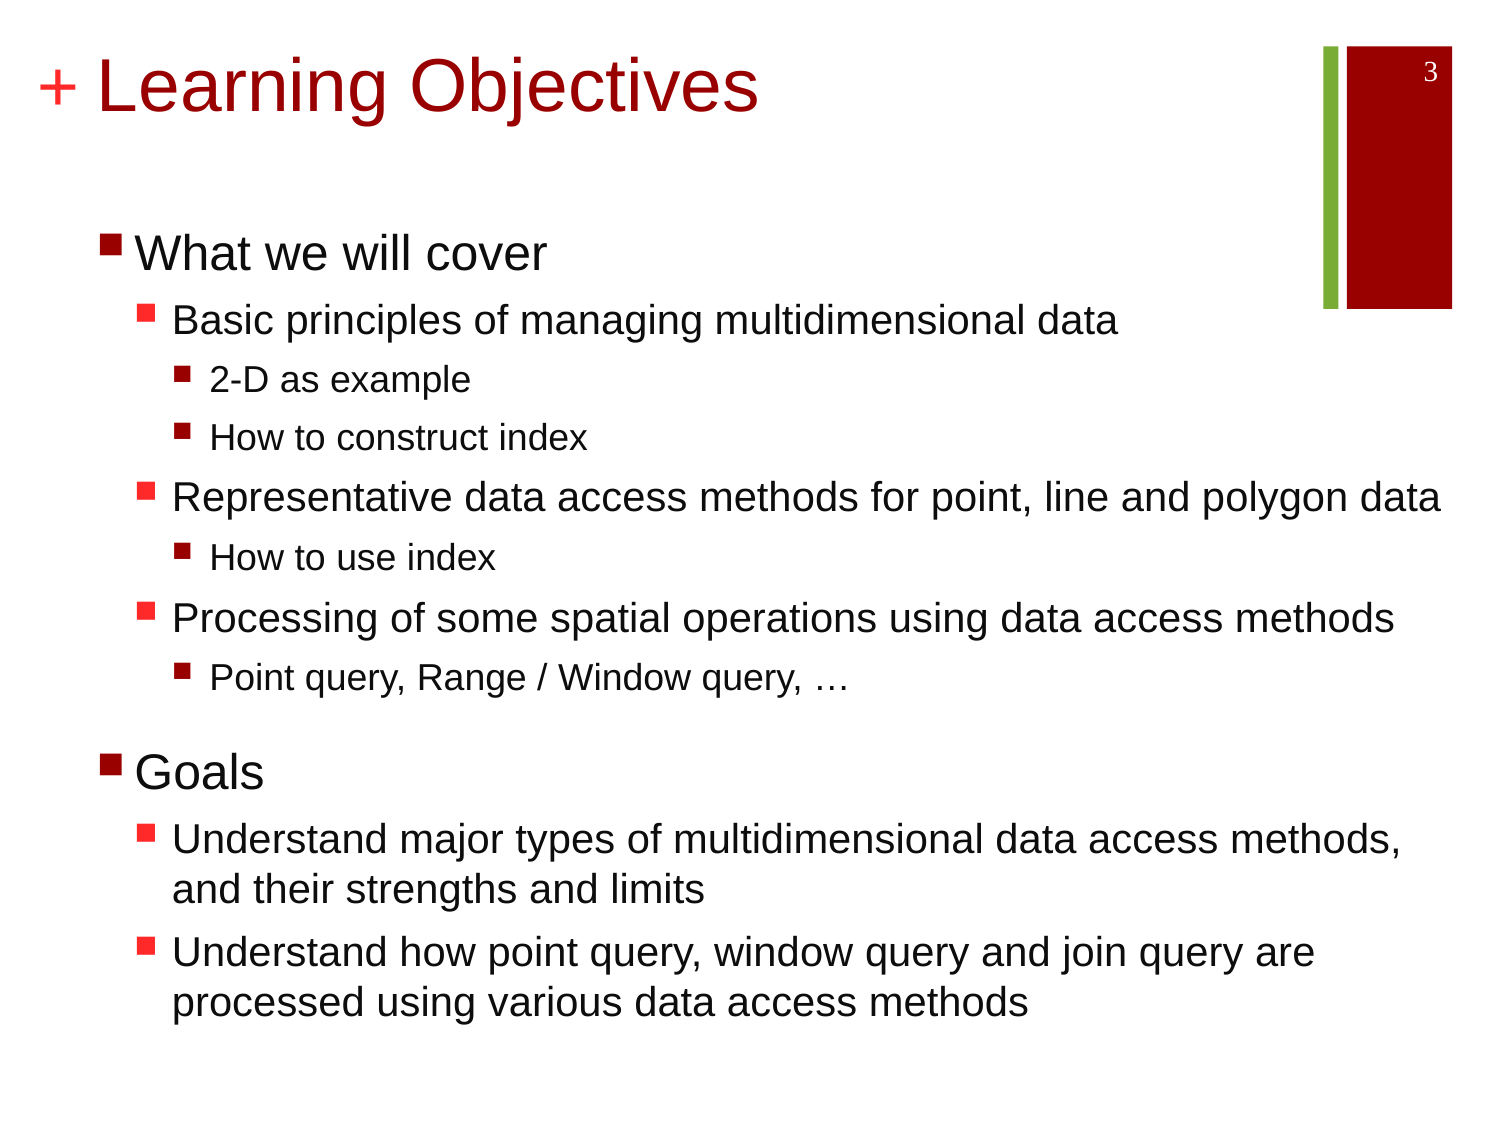

# Learning Objectives
3
What we will cover
Basic principles of managing multidimensional data
2-D as example
How to construct index
Representative data access methods for point, line and polygon data
How to use index
Processing of some spatial operations using data access methods
Point query, Range / Window query, …
Goals
Understand major types of multidimensional data access methods, and their strengths and limits
Understand how point query, window query and join query are processed using various data access methods